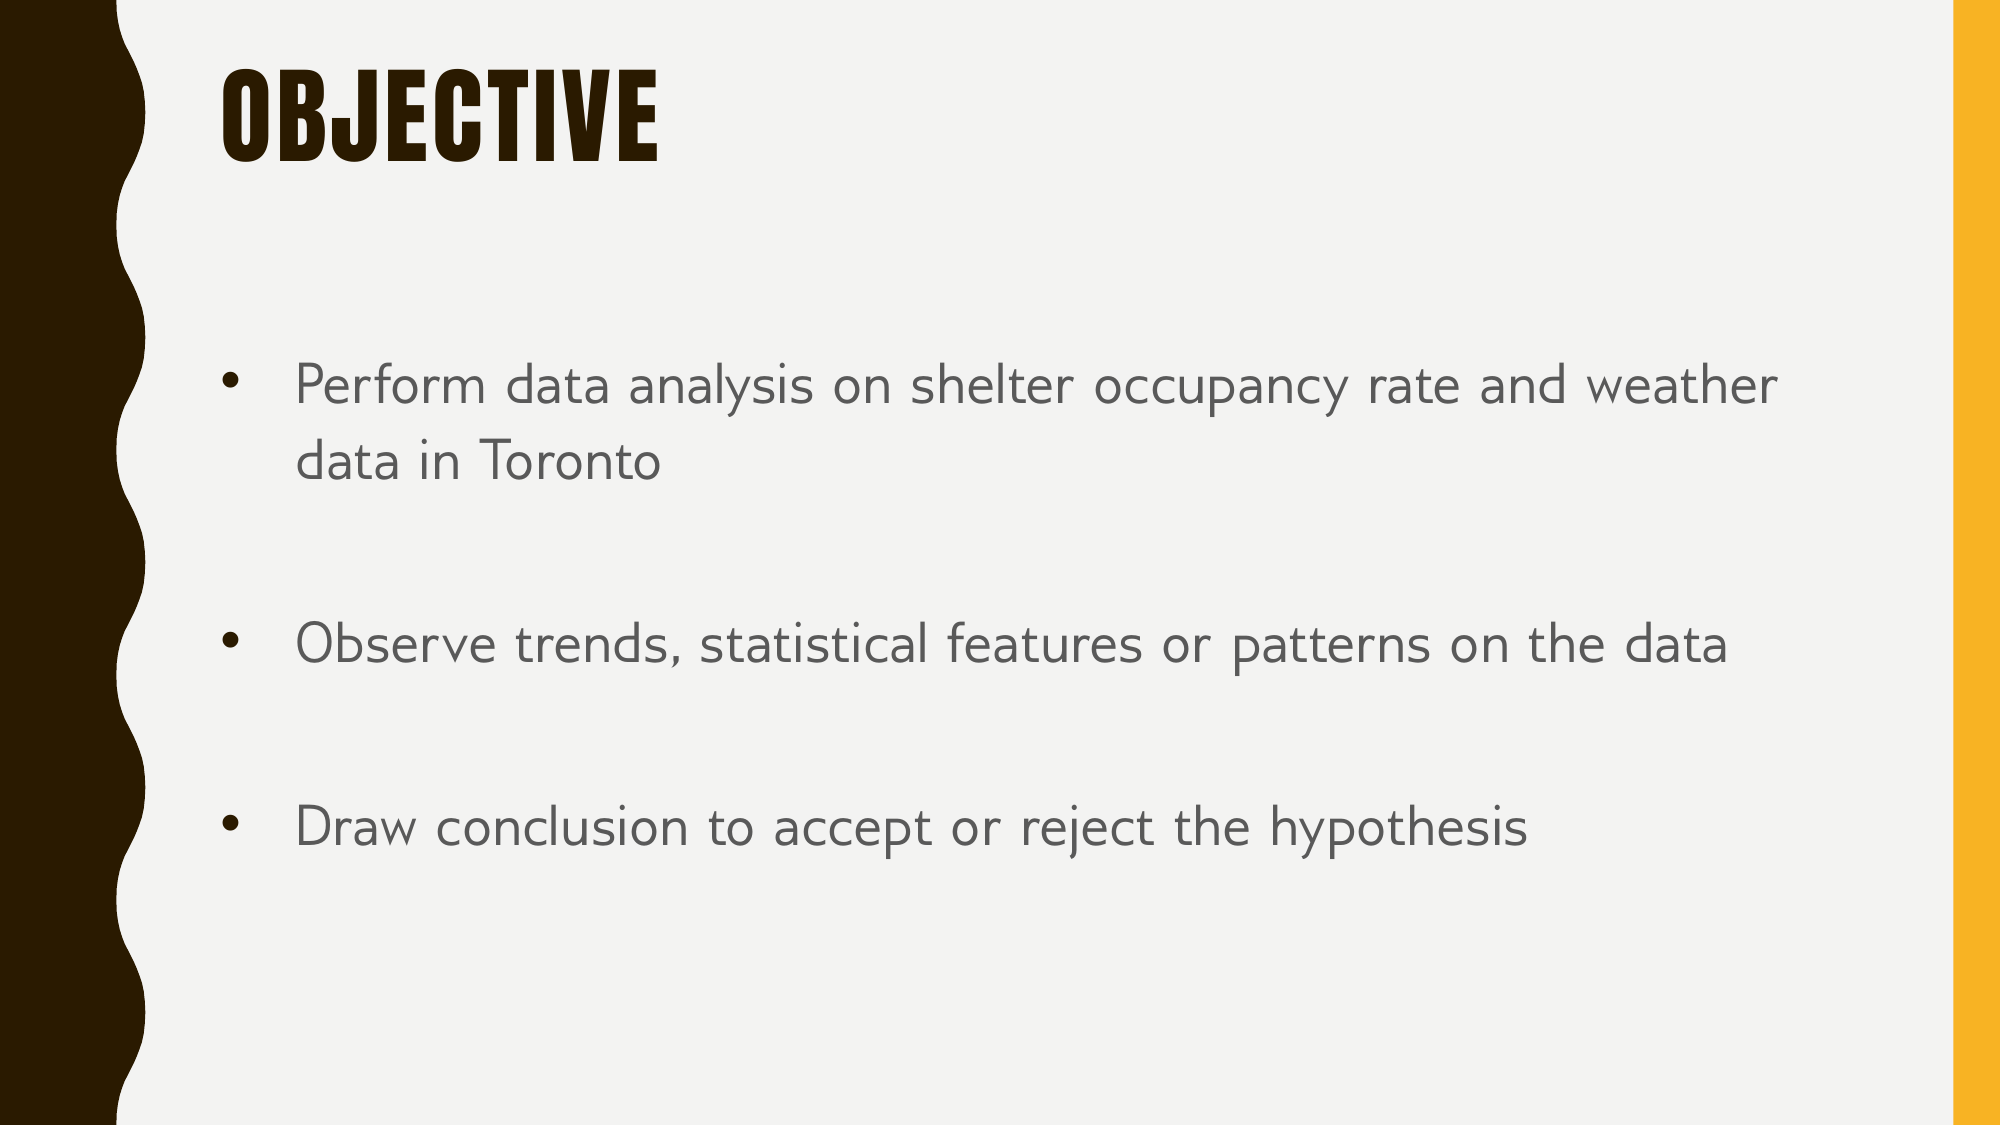

# Objective
Perform data analysis on shelter occupancy rate and weather data in Toronto

Observe trends, statistical features or patterns on the data

Draw conclusion to accept or reject the hypothesis